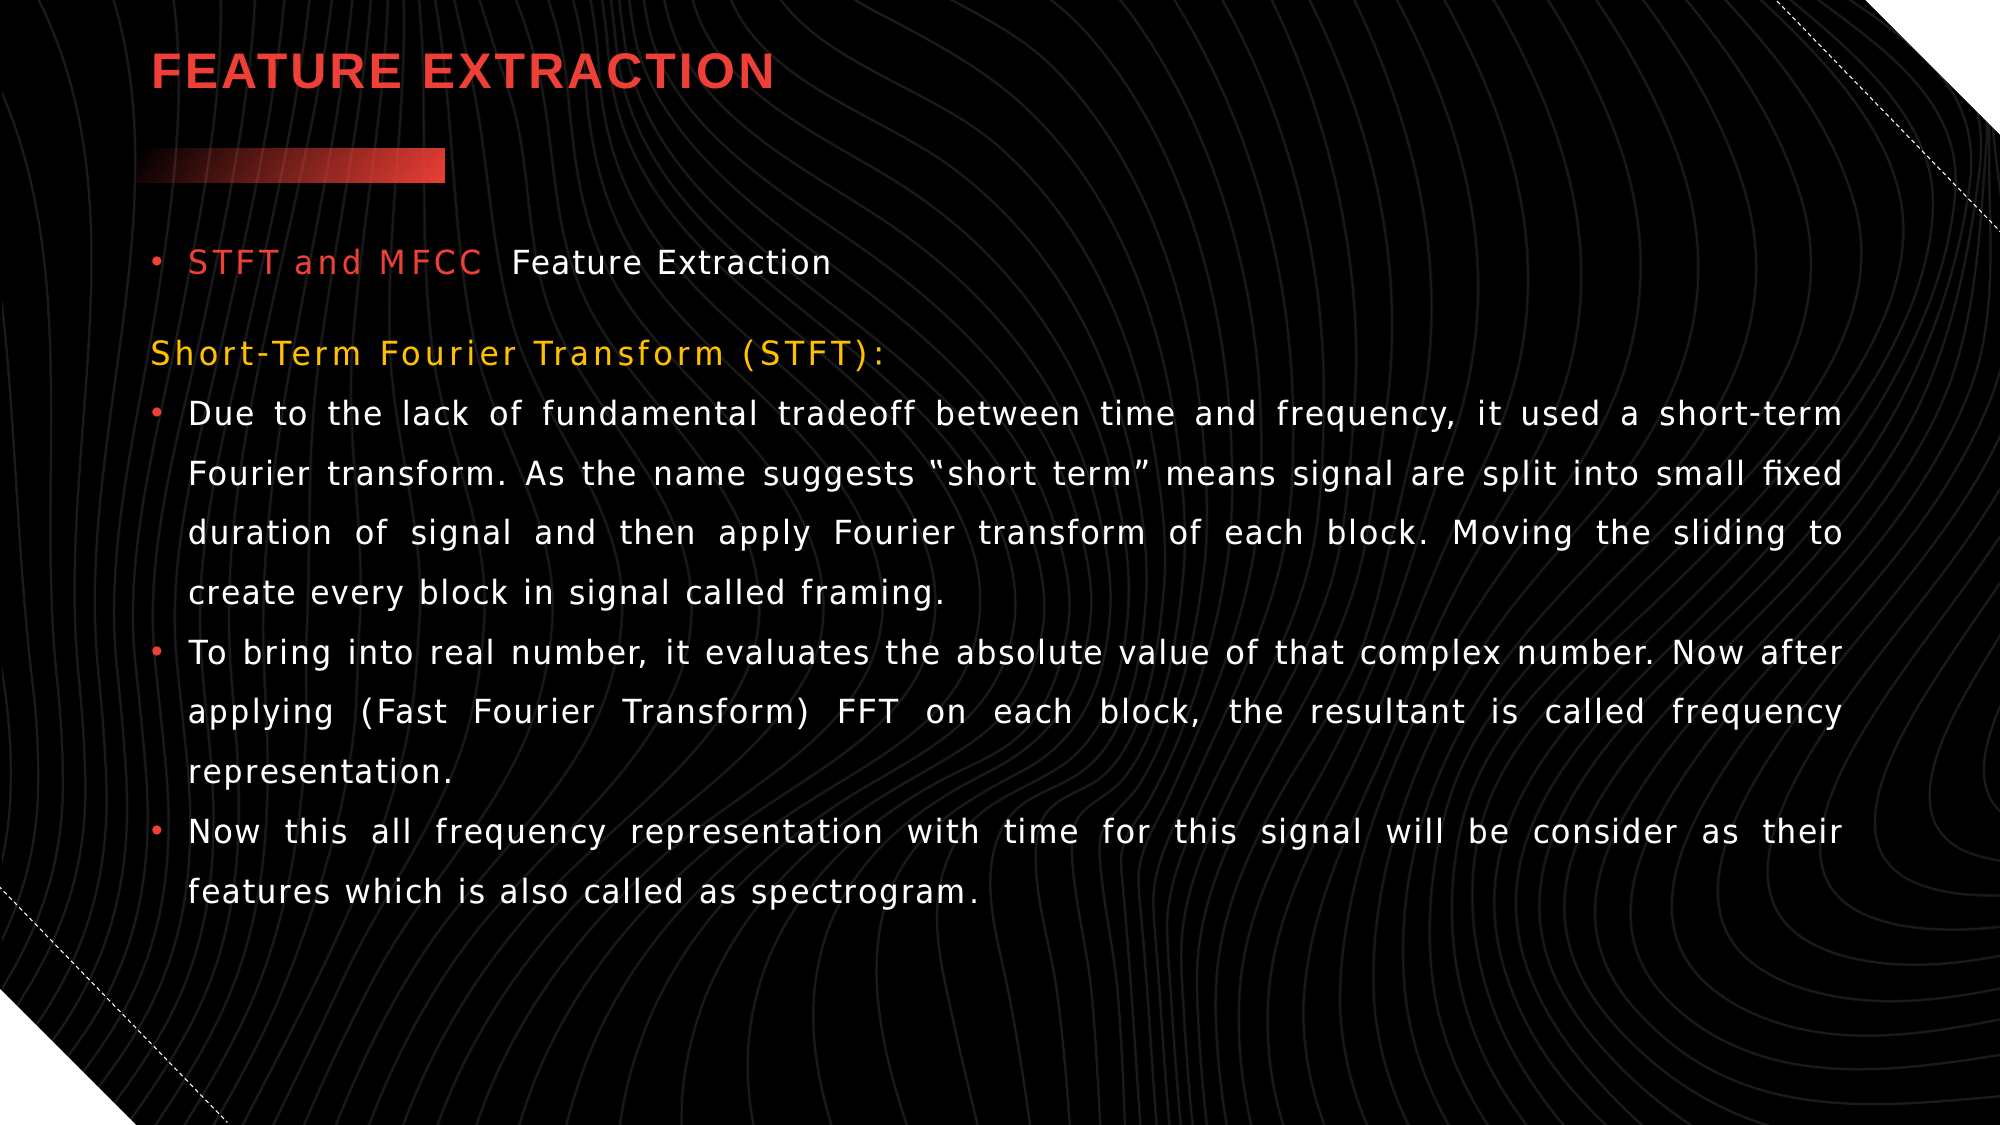

# FEATURE EXTRACTION
STFT and MFCC  Feature Extraction
Short-Term Fourier Transform (STFT):
Due to the lack of fundamental tradeoff between time and frequency, it used a short-term Fourier transform. As the name suggests “short term” means signal are split into small fixed duration of signal and then apply Fourier transform of each block. Moving the sliding to create every block in signal called framing.
To bring into real number, it evaluates the absolute value of that complex number. Now after applying (Fast Fourier Transform) FFT on each block, the resultant is called frequency representation.
Now this all frequency representation with time for this signal will be consider as their features which is also called as spectrogram.